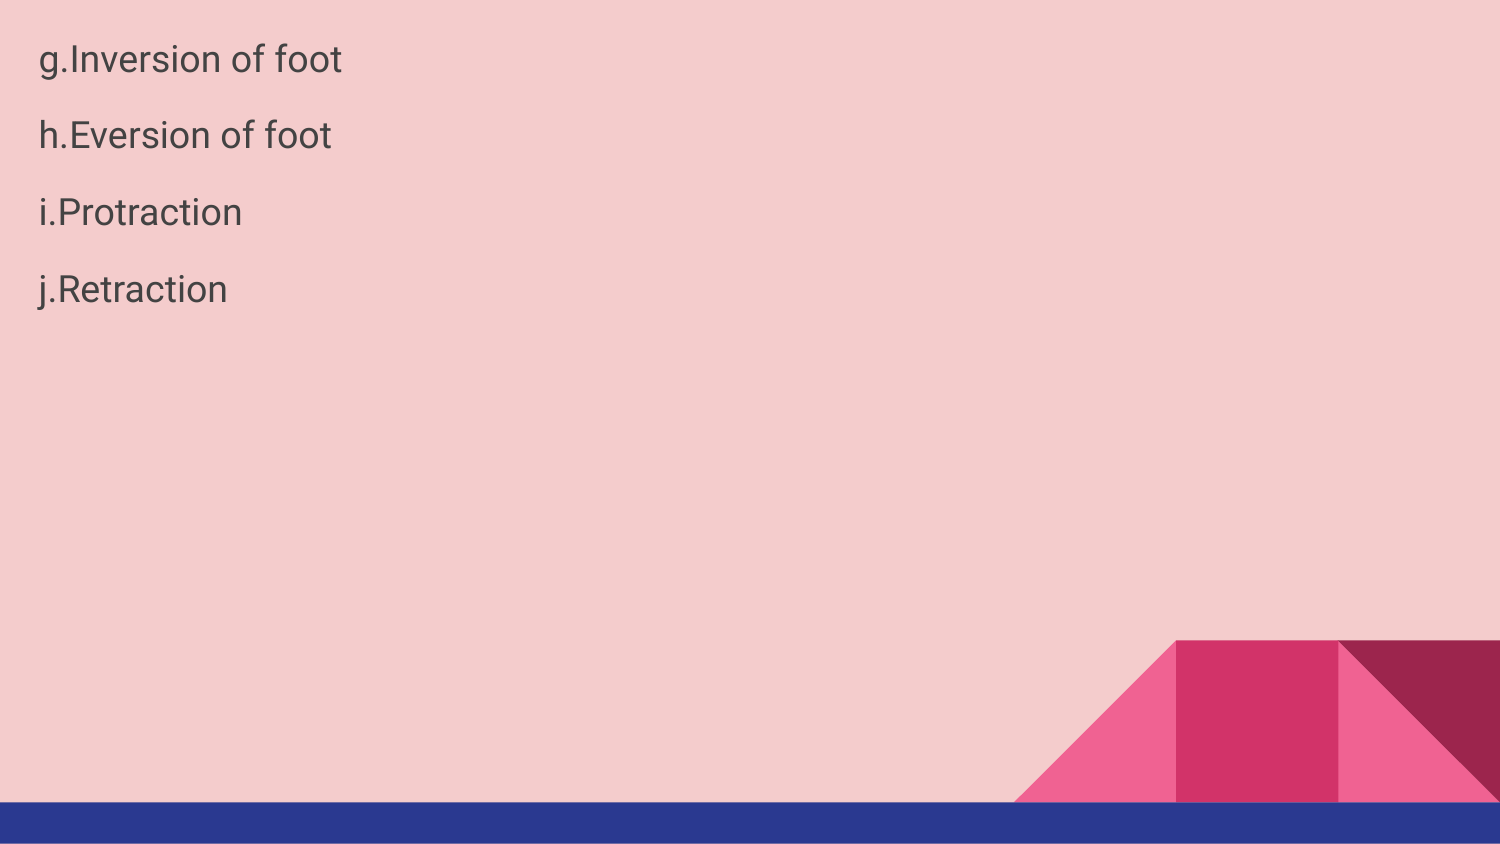

g.Inversion of foot
h.Eversion of foot
i.Protraction
j.Retraction